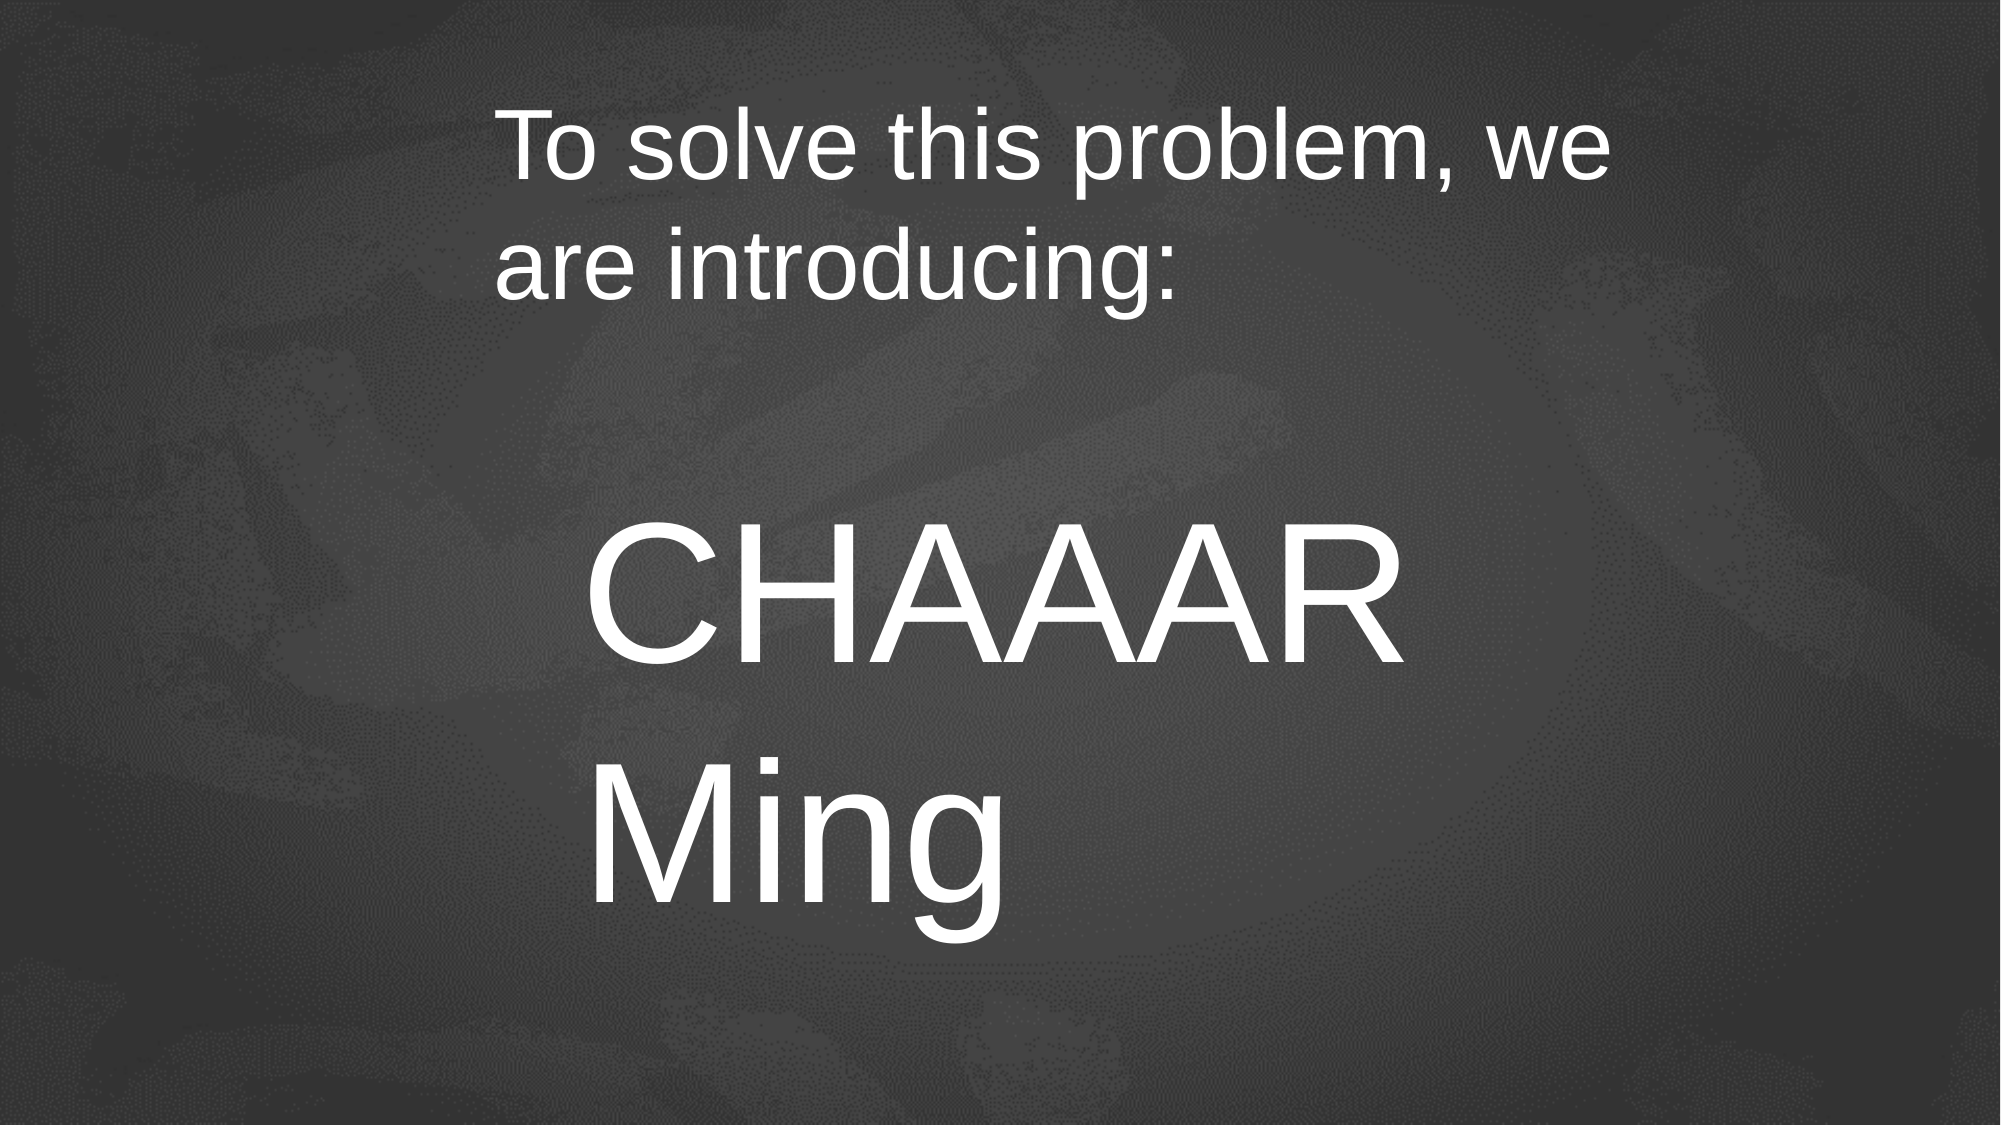

To solve this problem, we are introducing:
CHAAARMing